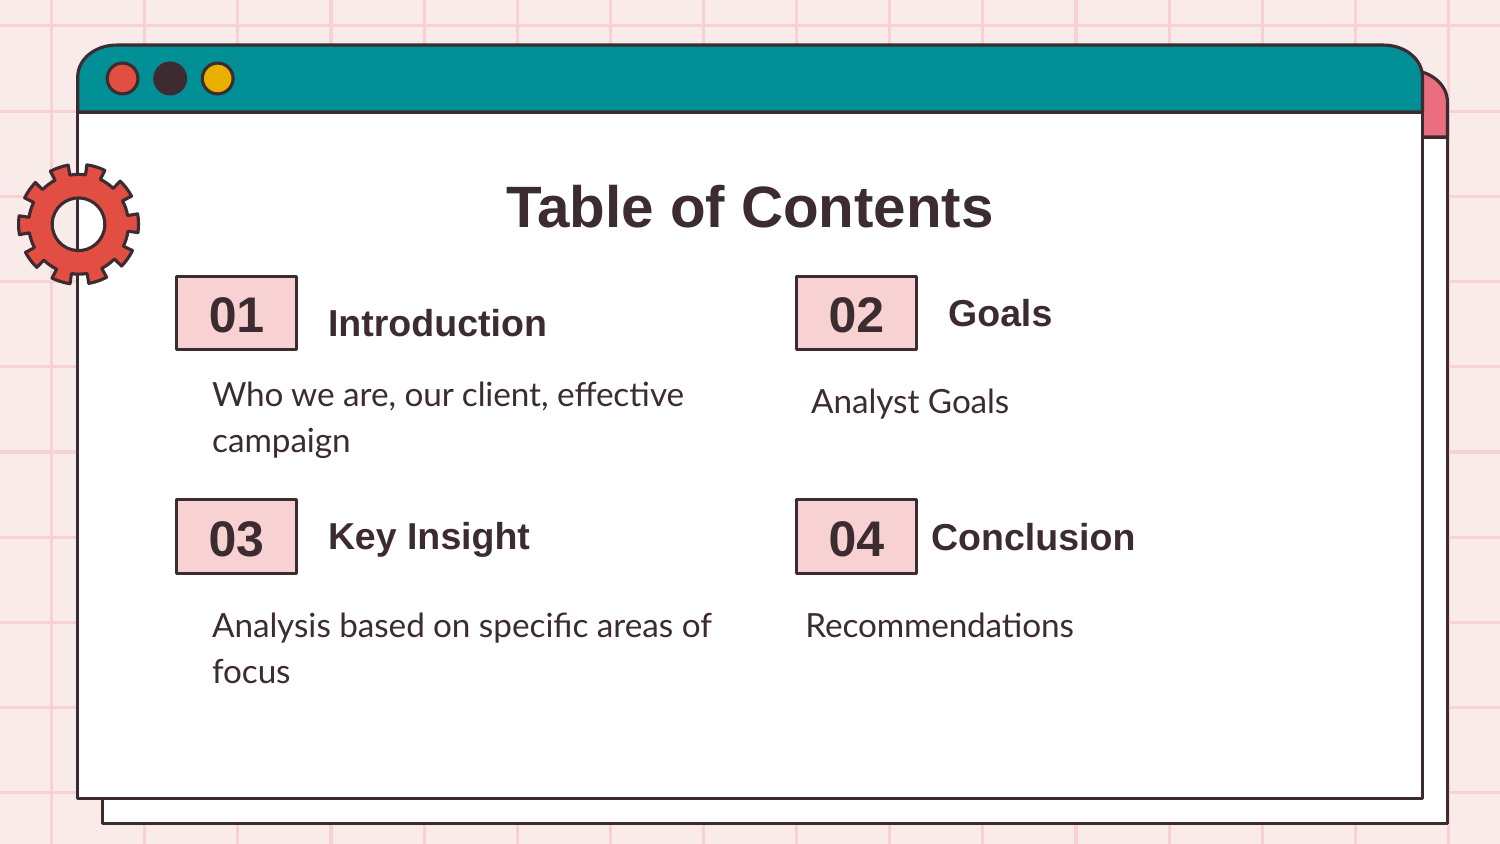

Table of Contents

Goals
Introduction
# 01
02
Who we are, our client, effective campaign
Analyst Goals
Key Insight
03
04
Conclusion
Analysis based on specific areas of focus
Recommendations